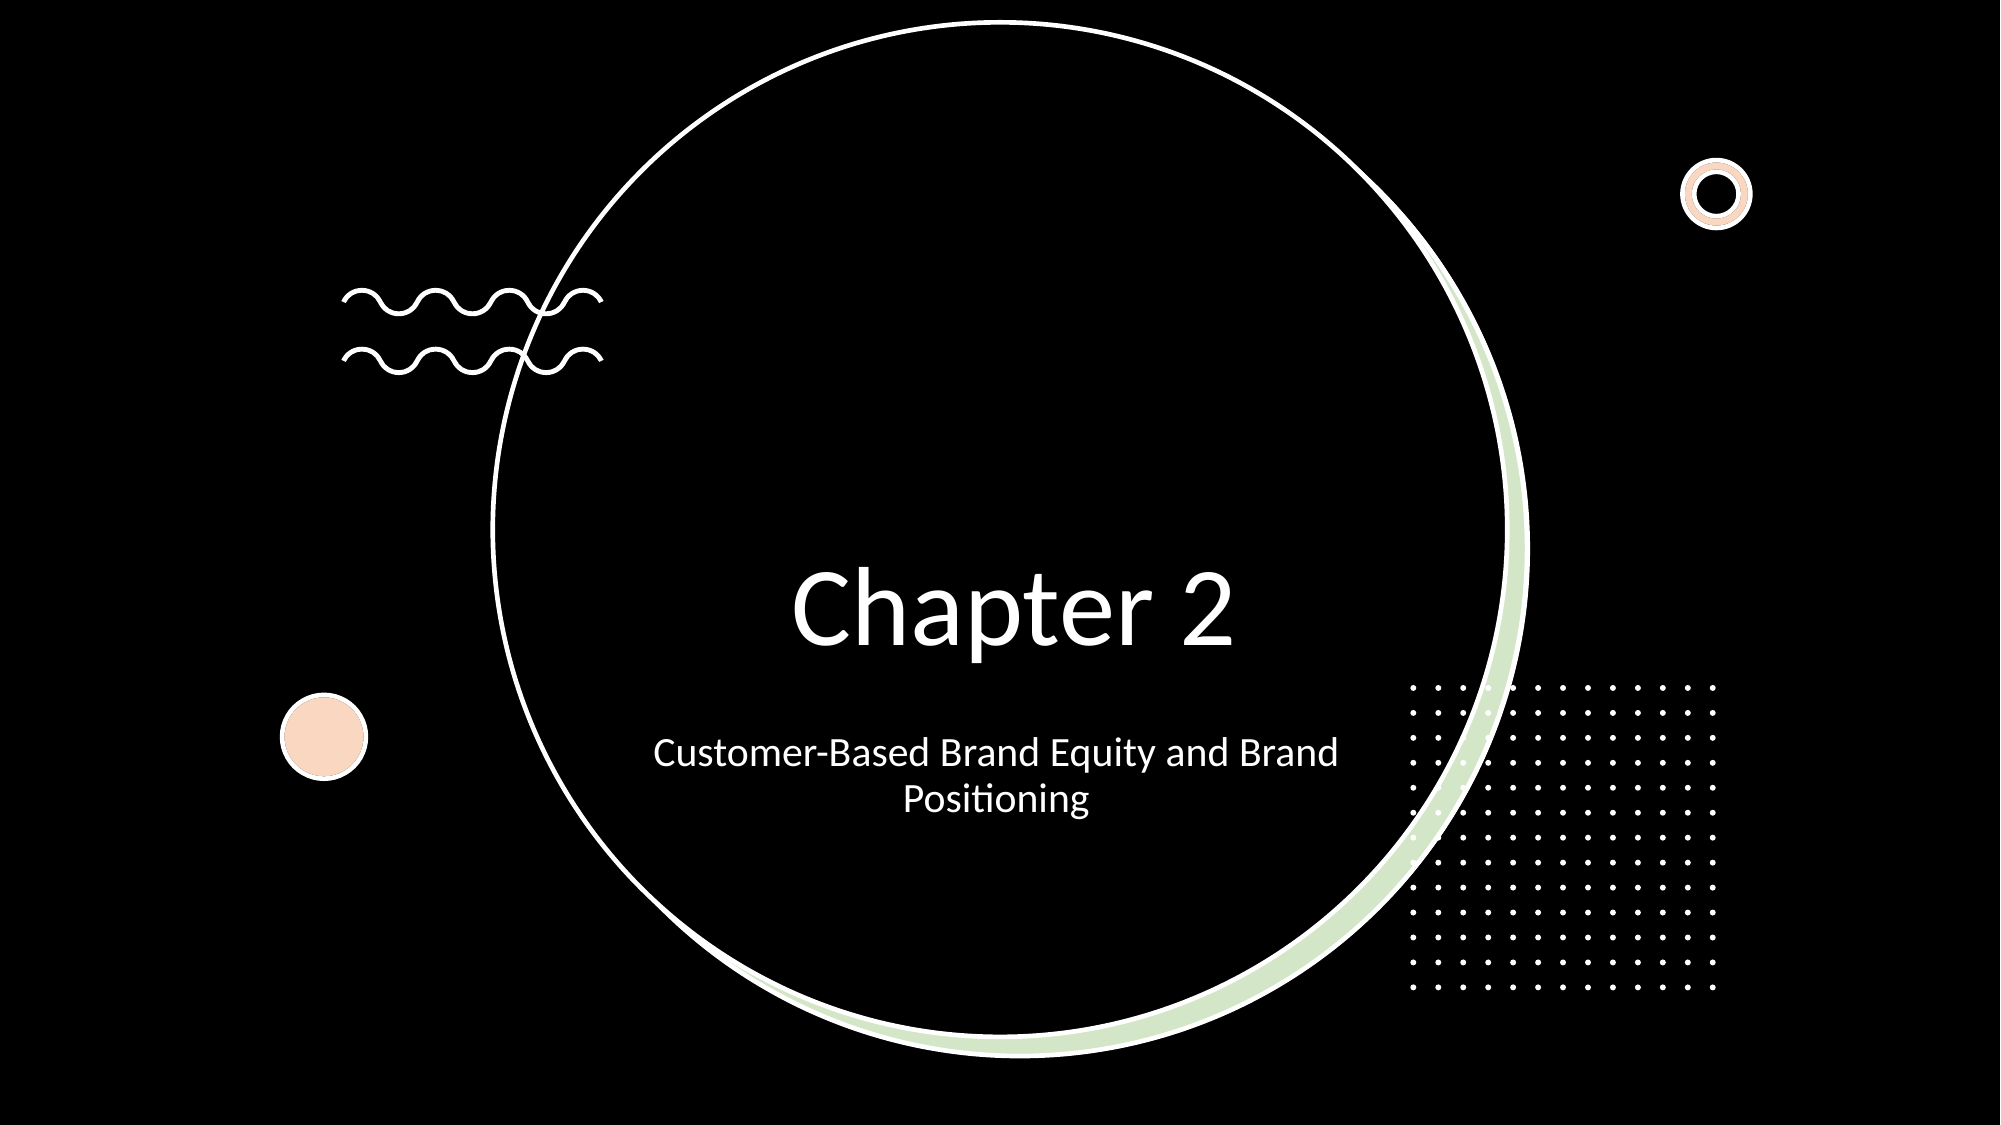

# Chapter 2

Customer-Based Brand Equity and Brand Positioning